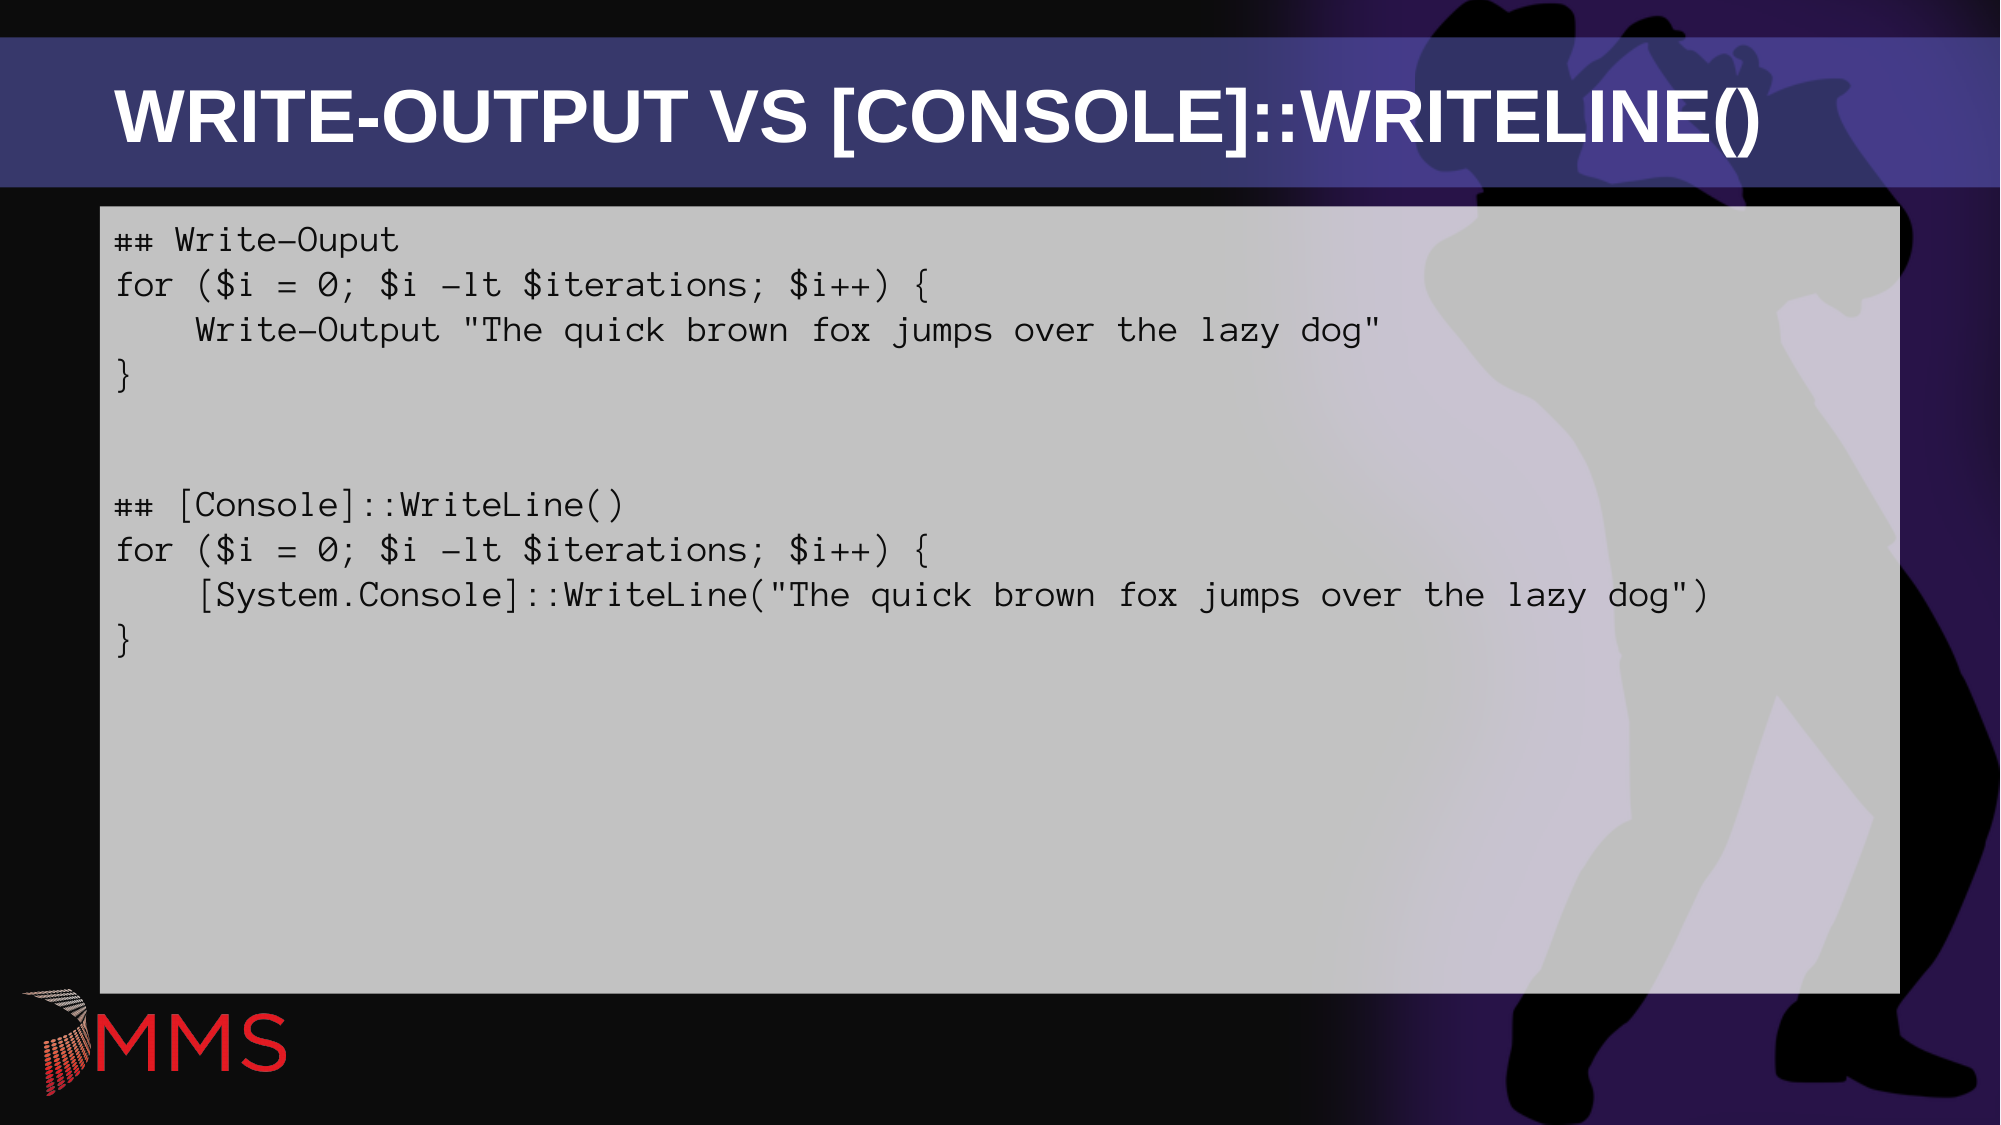

# Write-OutpuT vs [Console]::WriteLine()
## Write-Ouput for ($i = 0; $i -lt $iterations; $i++) { Write-Output "The quick brown fox jumps over the lazy dog" }

## [Console]::WriteLine() for ($i = 0; $i -lt $iterations; $i++) { [System.Console]::WriteLine("The quick brown fox jumps over the lazy dog") }